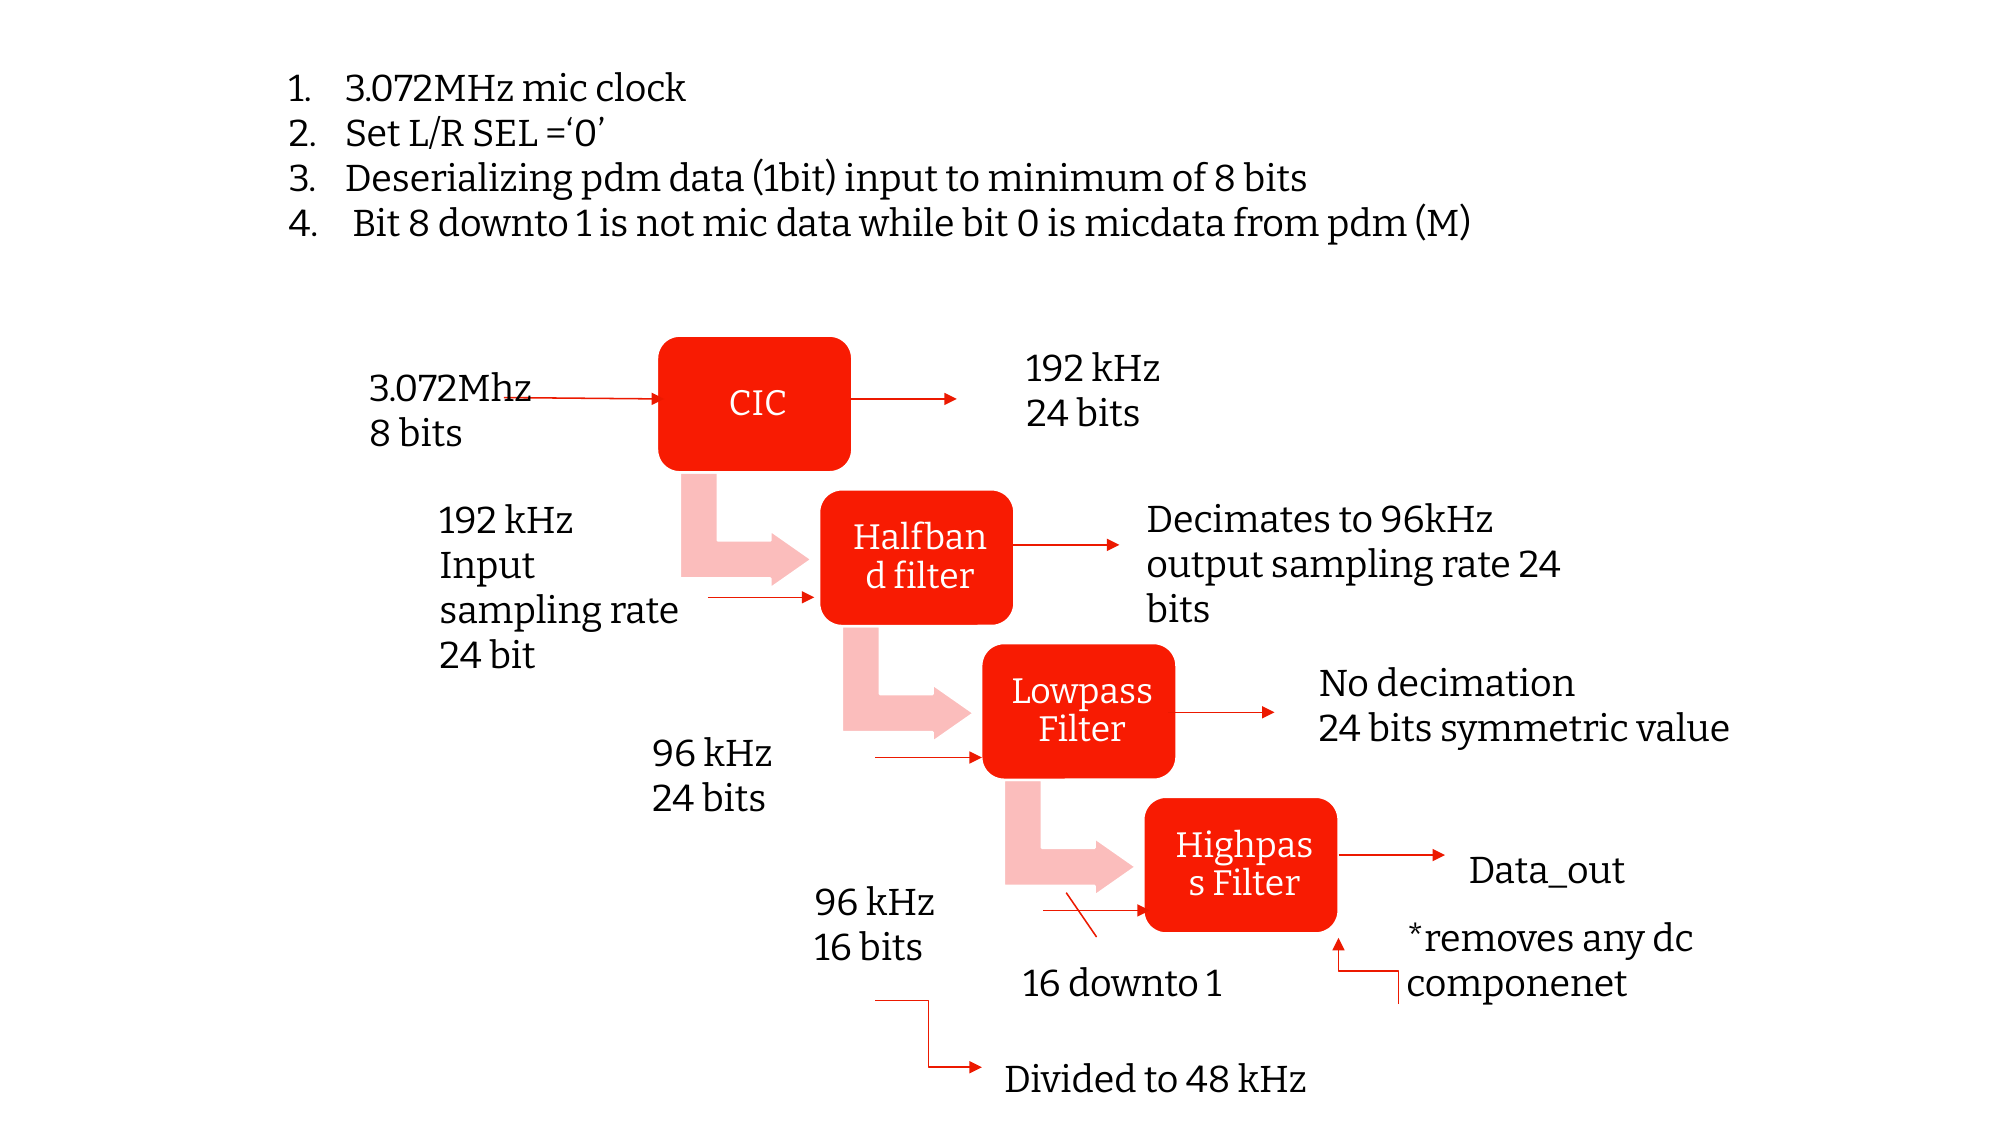

3.072MHz mic clock
Set L/R SEL =‘0’
Deserializing pdm data (1bit) input to minimum of 8 bits
 Bit 8 downto 1 is not mic data while bit 0 is micdata from pdm (M)

CIC
Halfband filter
Lowpass Filter
Highpass Filter
192 kHz
24 bits
3.072Mhz 8 bits
Decimates to 96kHz output sampling rate 24 bits
192 kHz
Input sampling rate 24 bit
No decimation
24 bits symmetric value
96 kHz 24 bits
Data_out
96 kHz
16 bits
*removes any dc componenet
16 downto 1
Divided to 48 kHz